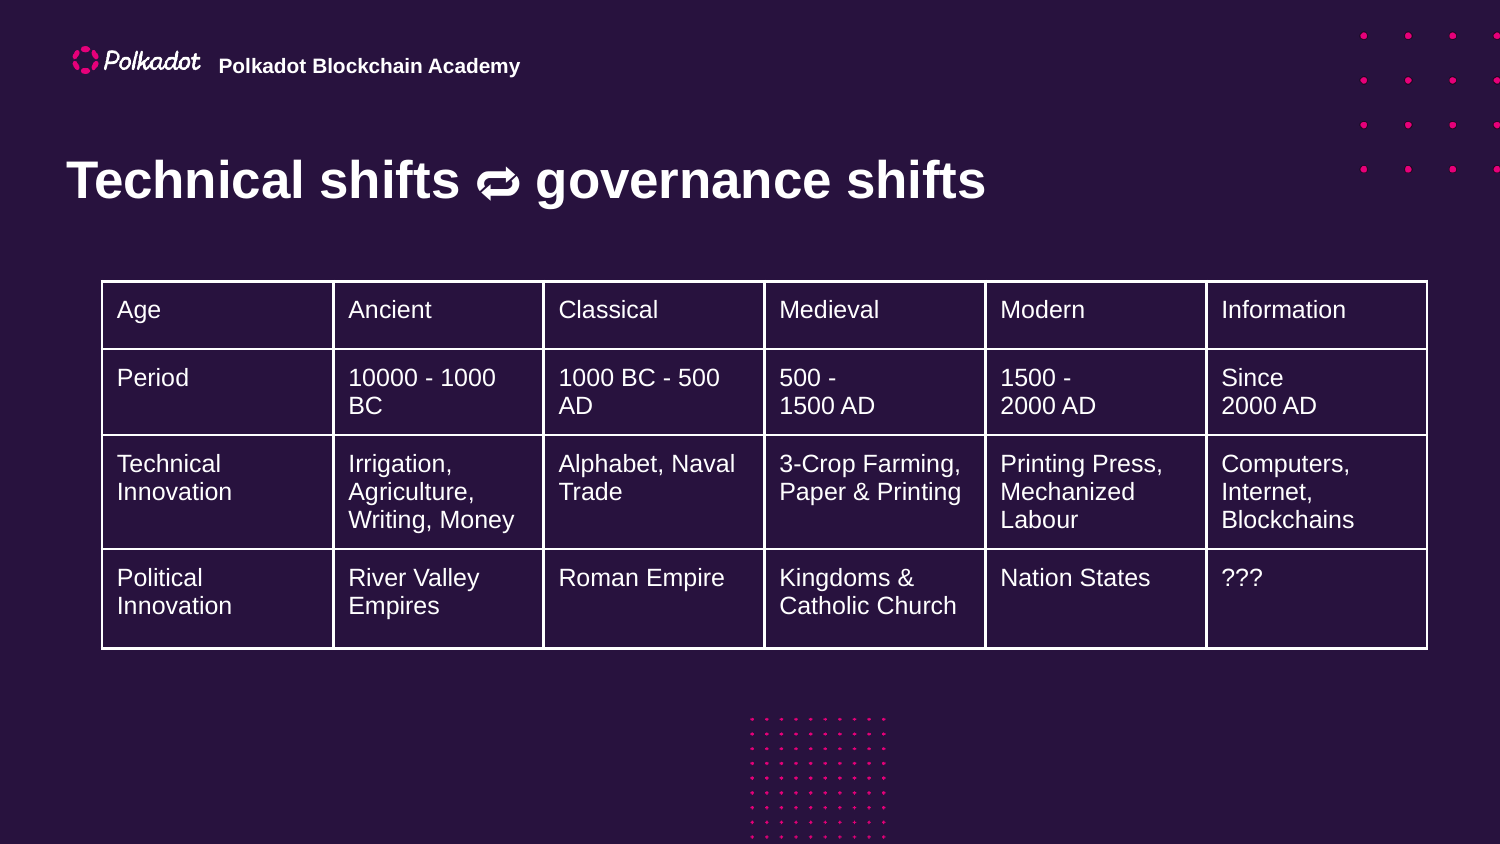

# Technical shifts 🔁 governance shifts

| Age | Ancient | Classical | Medieval | Modern | Information |
| --- | --- | --- | --- | --- | --- |
| Period | 10000 - 1000 BC | 1000 BC - 500 AD | 500 - 1500 AD | 1500 - 2000 AD | Since 2000 AD |
| Technical Innovation | Irrigation, Agriculture, Writing, Money | Alphabet, Naval Trade | 3-Crop Farming, Paper & Printing | Printing Press, Mechanized Labour | Computers, Internet, Blockchains |
| Political Innovation | River Valley Empires | Roman Empire | Kingdoms & Catholic Church | Nation States | ??? |